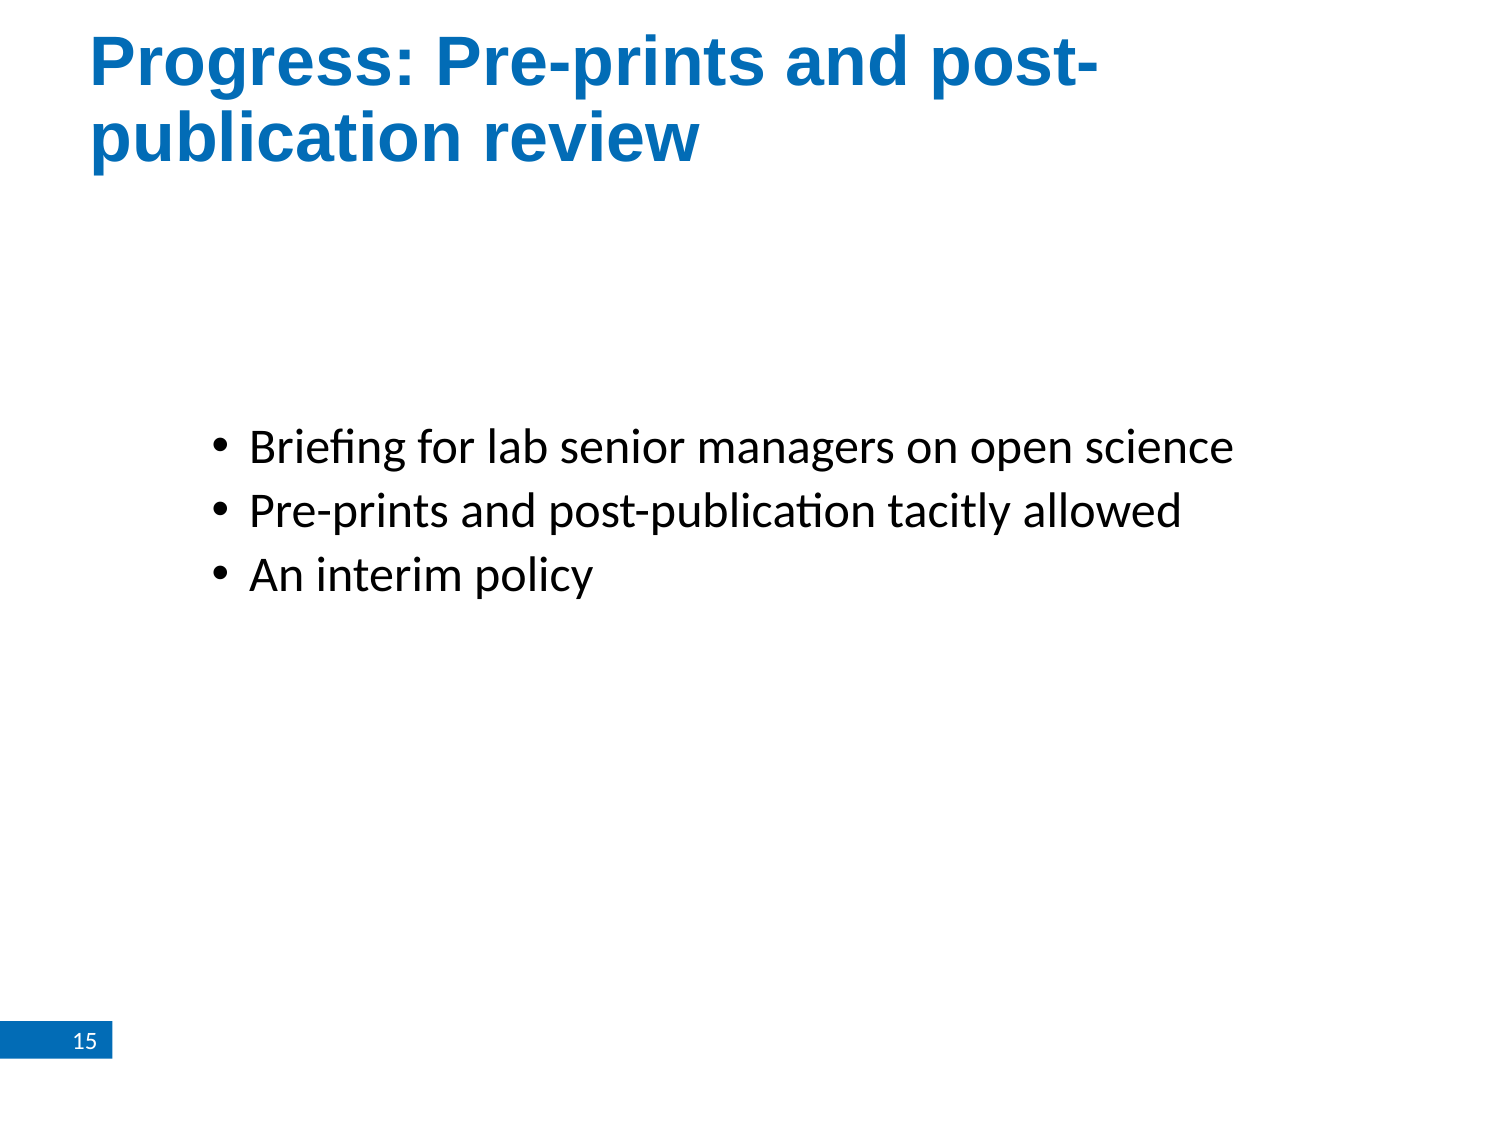

# Progress: Pre-prints and post-publication review
Briefing for lab senior managers on open science
Pre-prints and post-publication tacitly allowed
An interim policy
15